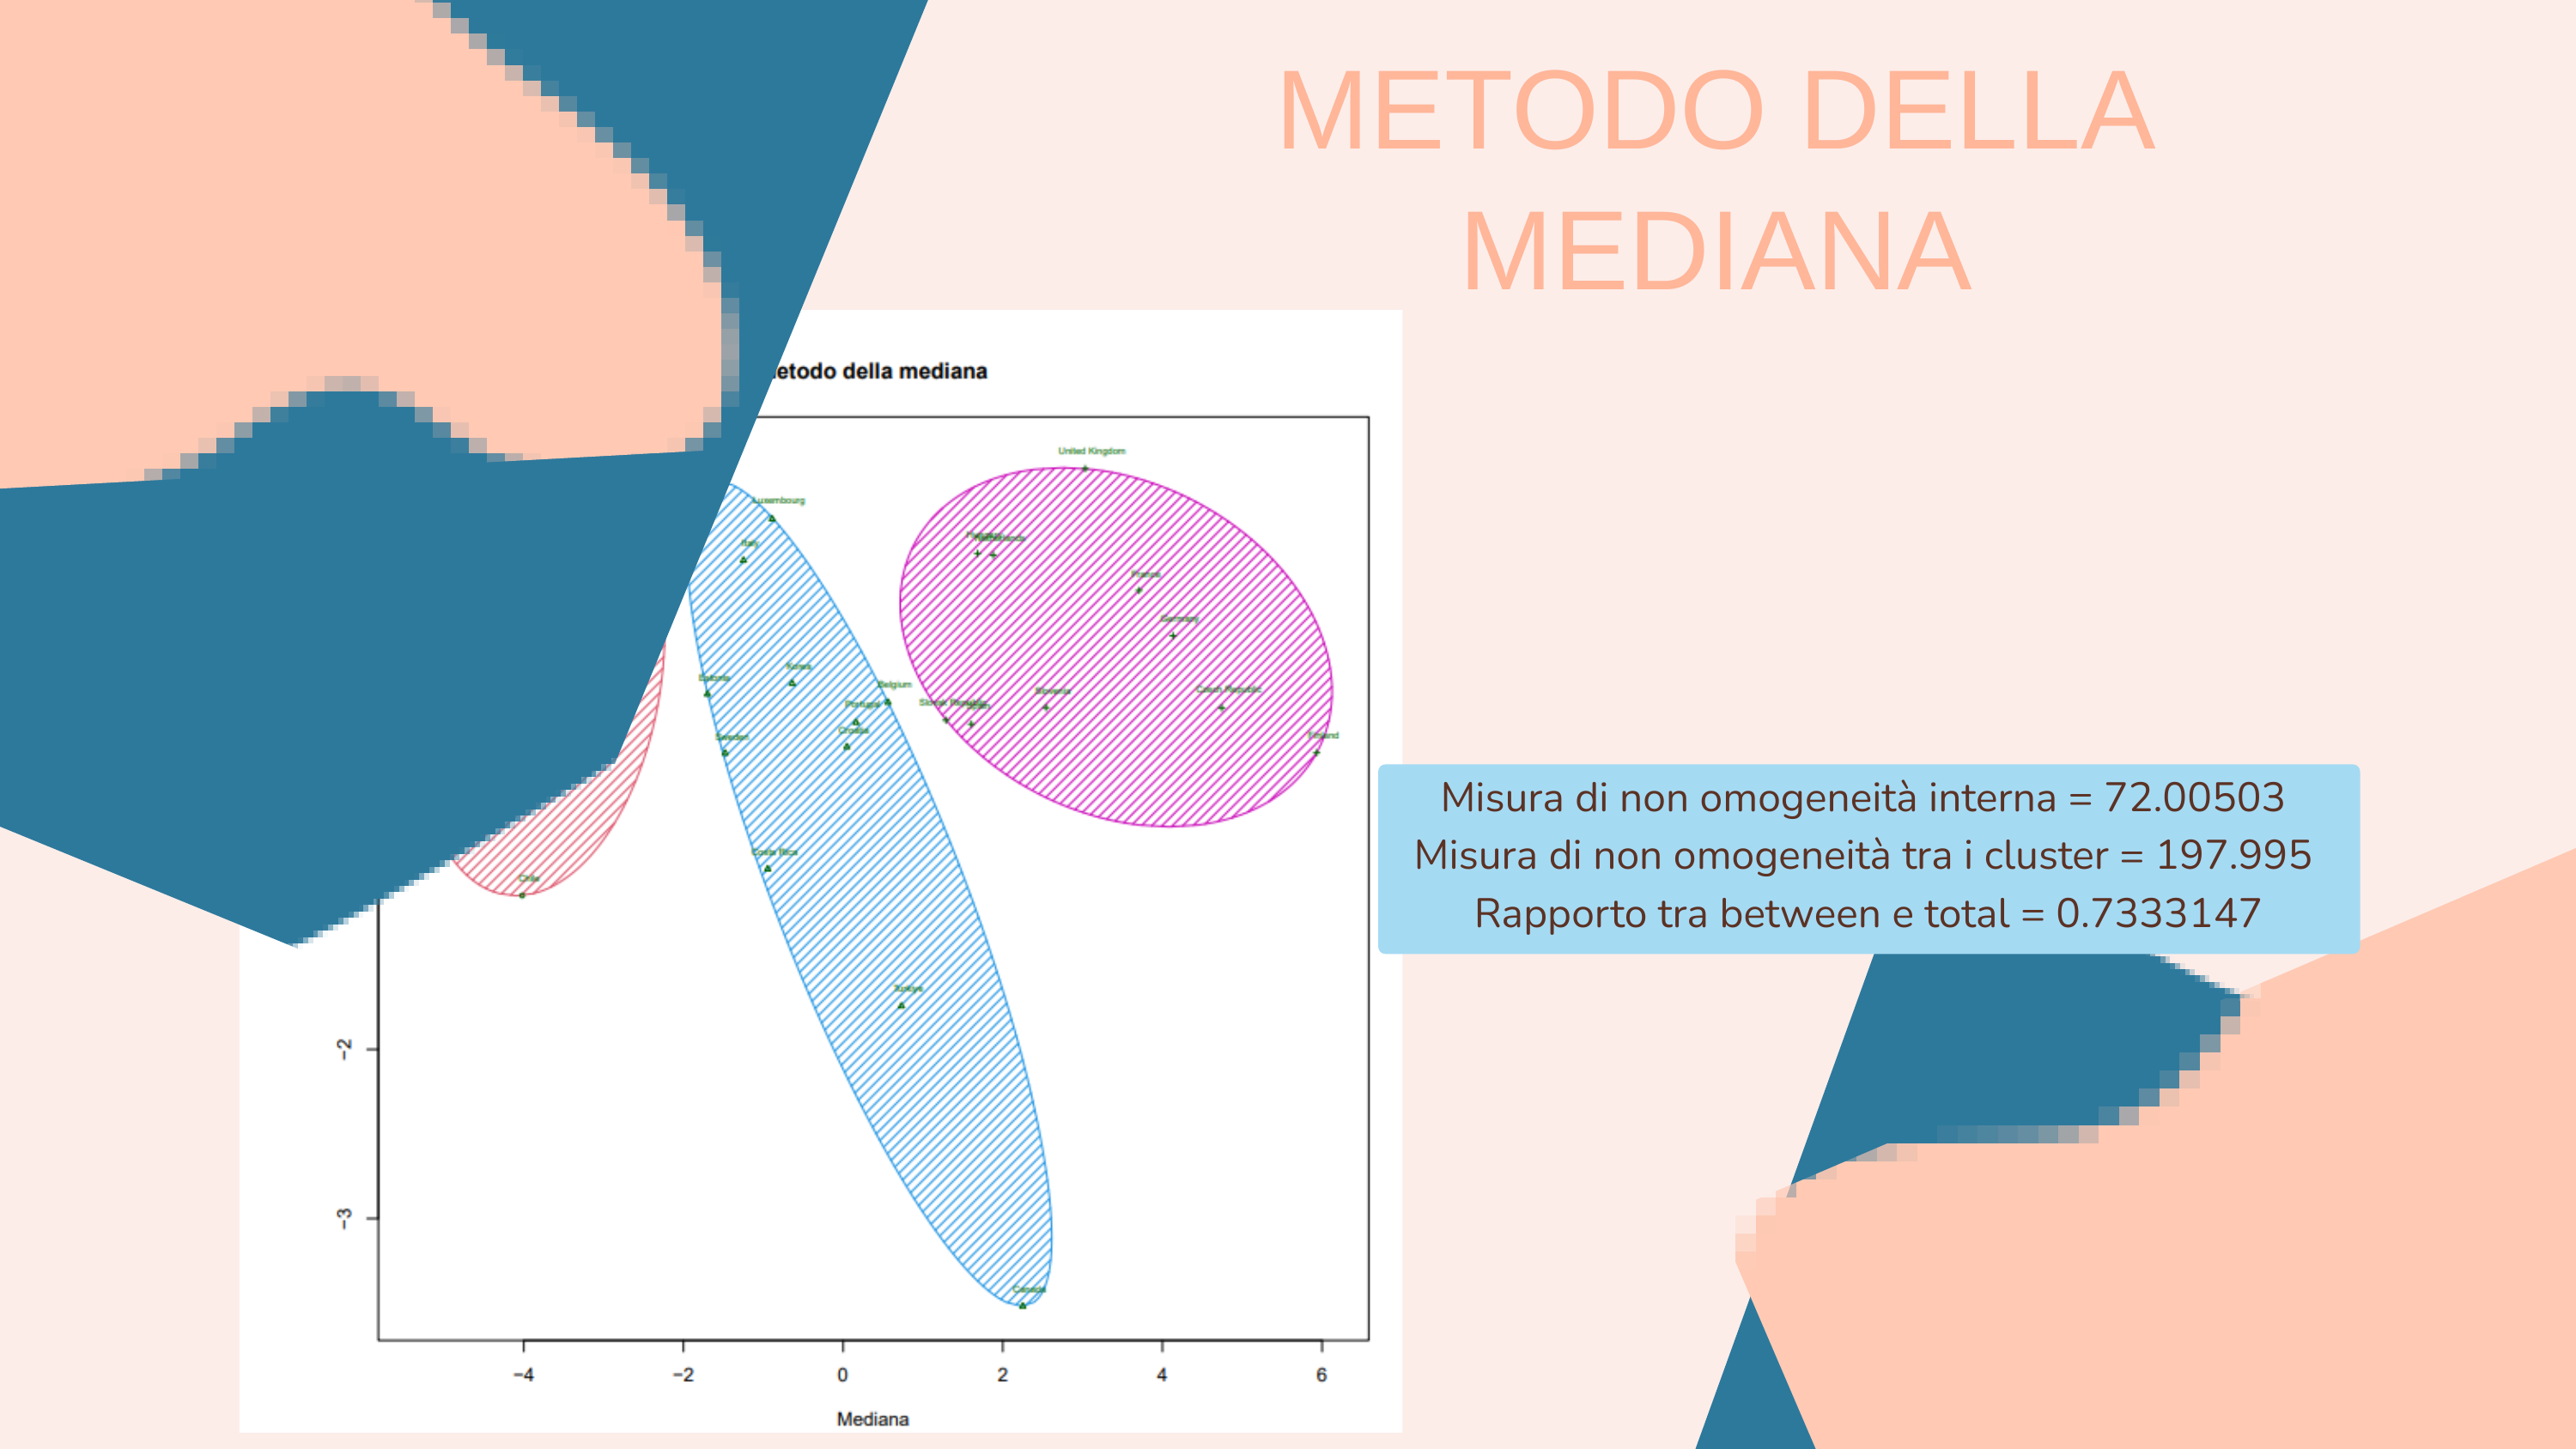

METODO DELLA
MEDIANA

Misura di non omogeneità interna = 72.00503
Misura di non omogeneità tra i cluster = 197.995
Rapporto tra between e total = 0.7333147